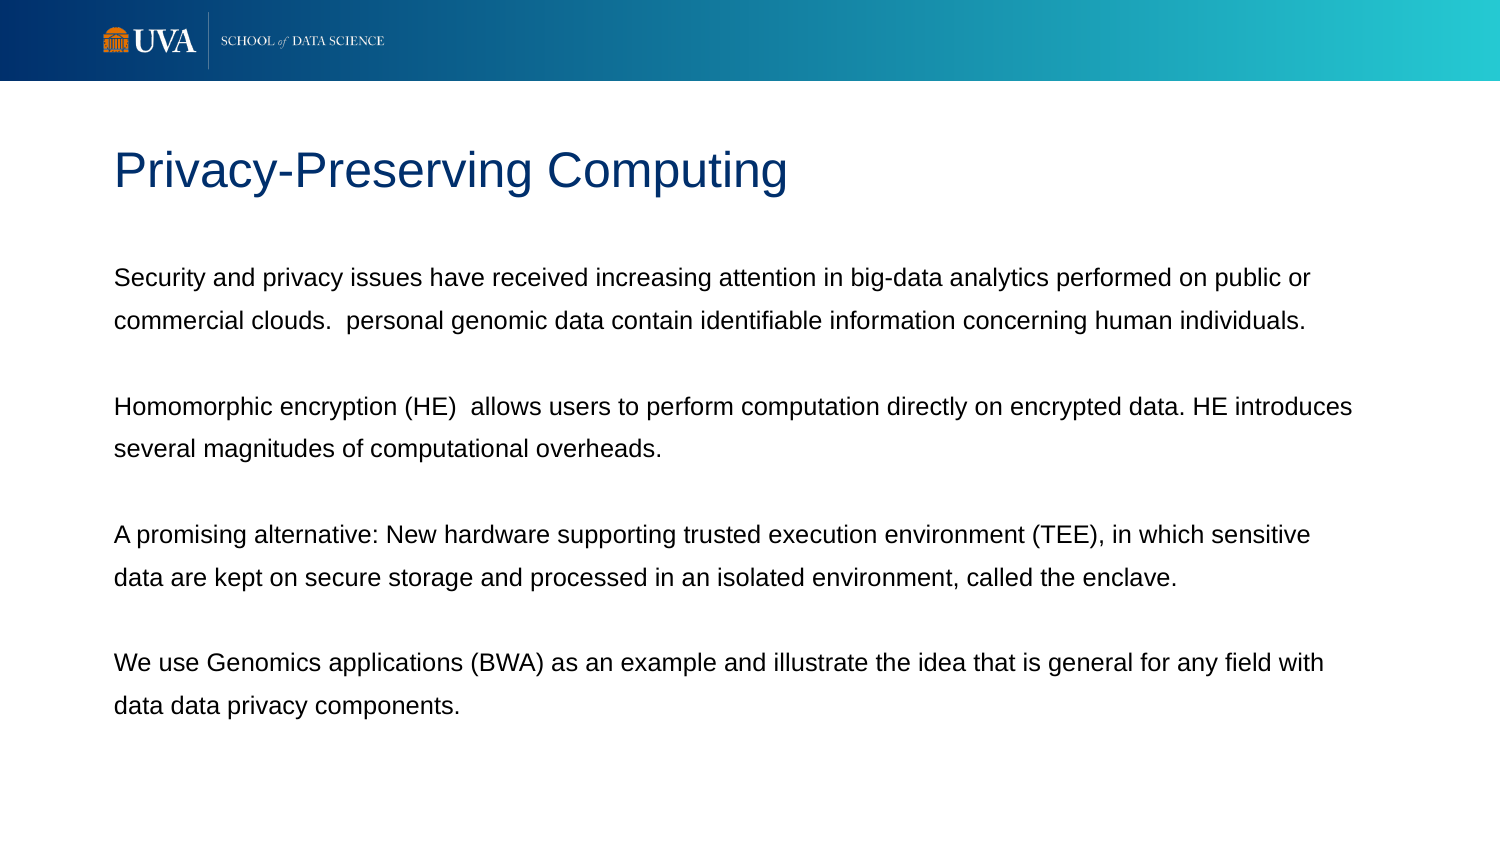

# Privacy-Preserving Computing
Security and privacy issues have received increasing attention in big-data analytics performed on public or commercial clouds.  personal genomic data contain identifiable information concerning human individuals.

Homomorphic encryption (HE)  allows users to perform computation directly on encrypted data. HE introduces several magnitudes of computational overheads.

A promising alternative: New hardware supporting trusted execution environment (TEE), in which sensitive data are kept on secure storage and processed in an isolated environment, called the enclave.

We use Genomics applications (BWA) as an example and illustrate the idea that is general for any field with data data privacy components.